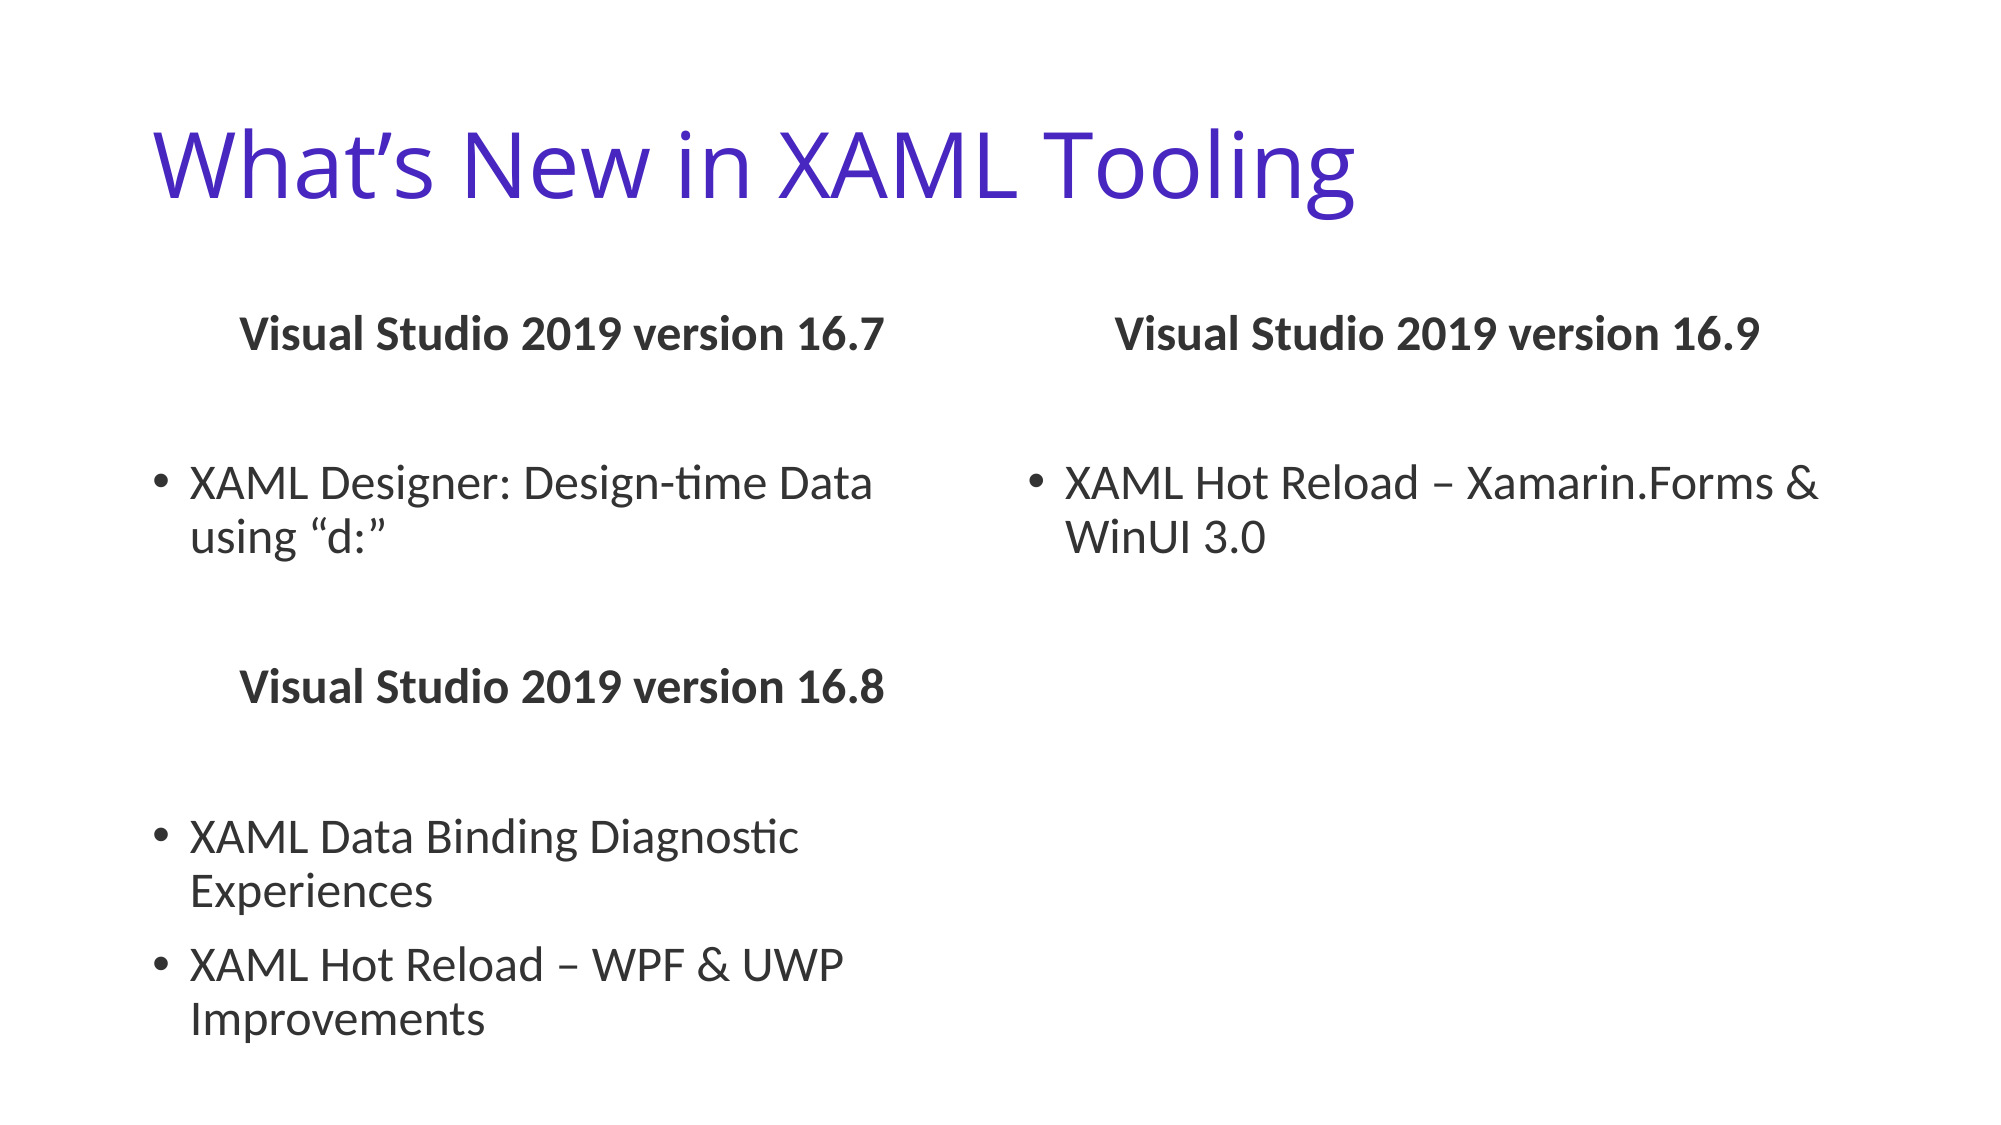

# What’s New in XAML Tooling
Visual Studio 2019 version 16.7

XAML Designer: Design-time Data using “d:”

Visual Studio 2019 version 16.8

XAML Data Binding Diagnostic Experiences
XAML Hot Reload – WPF & UWP Improvements

Visual Studio 2019 version 16.9

XAML Hot Reload – Xamarin.Forms & WinUI 3.0